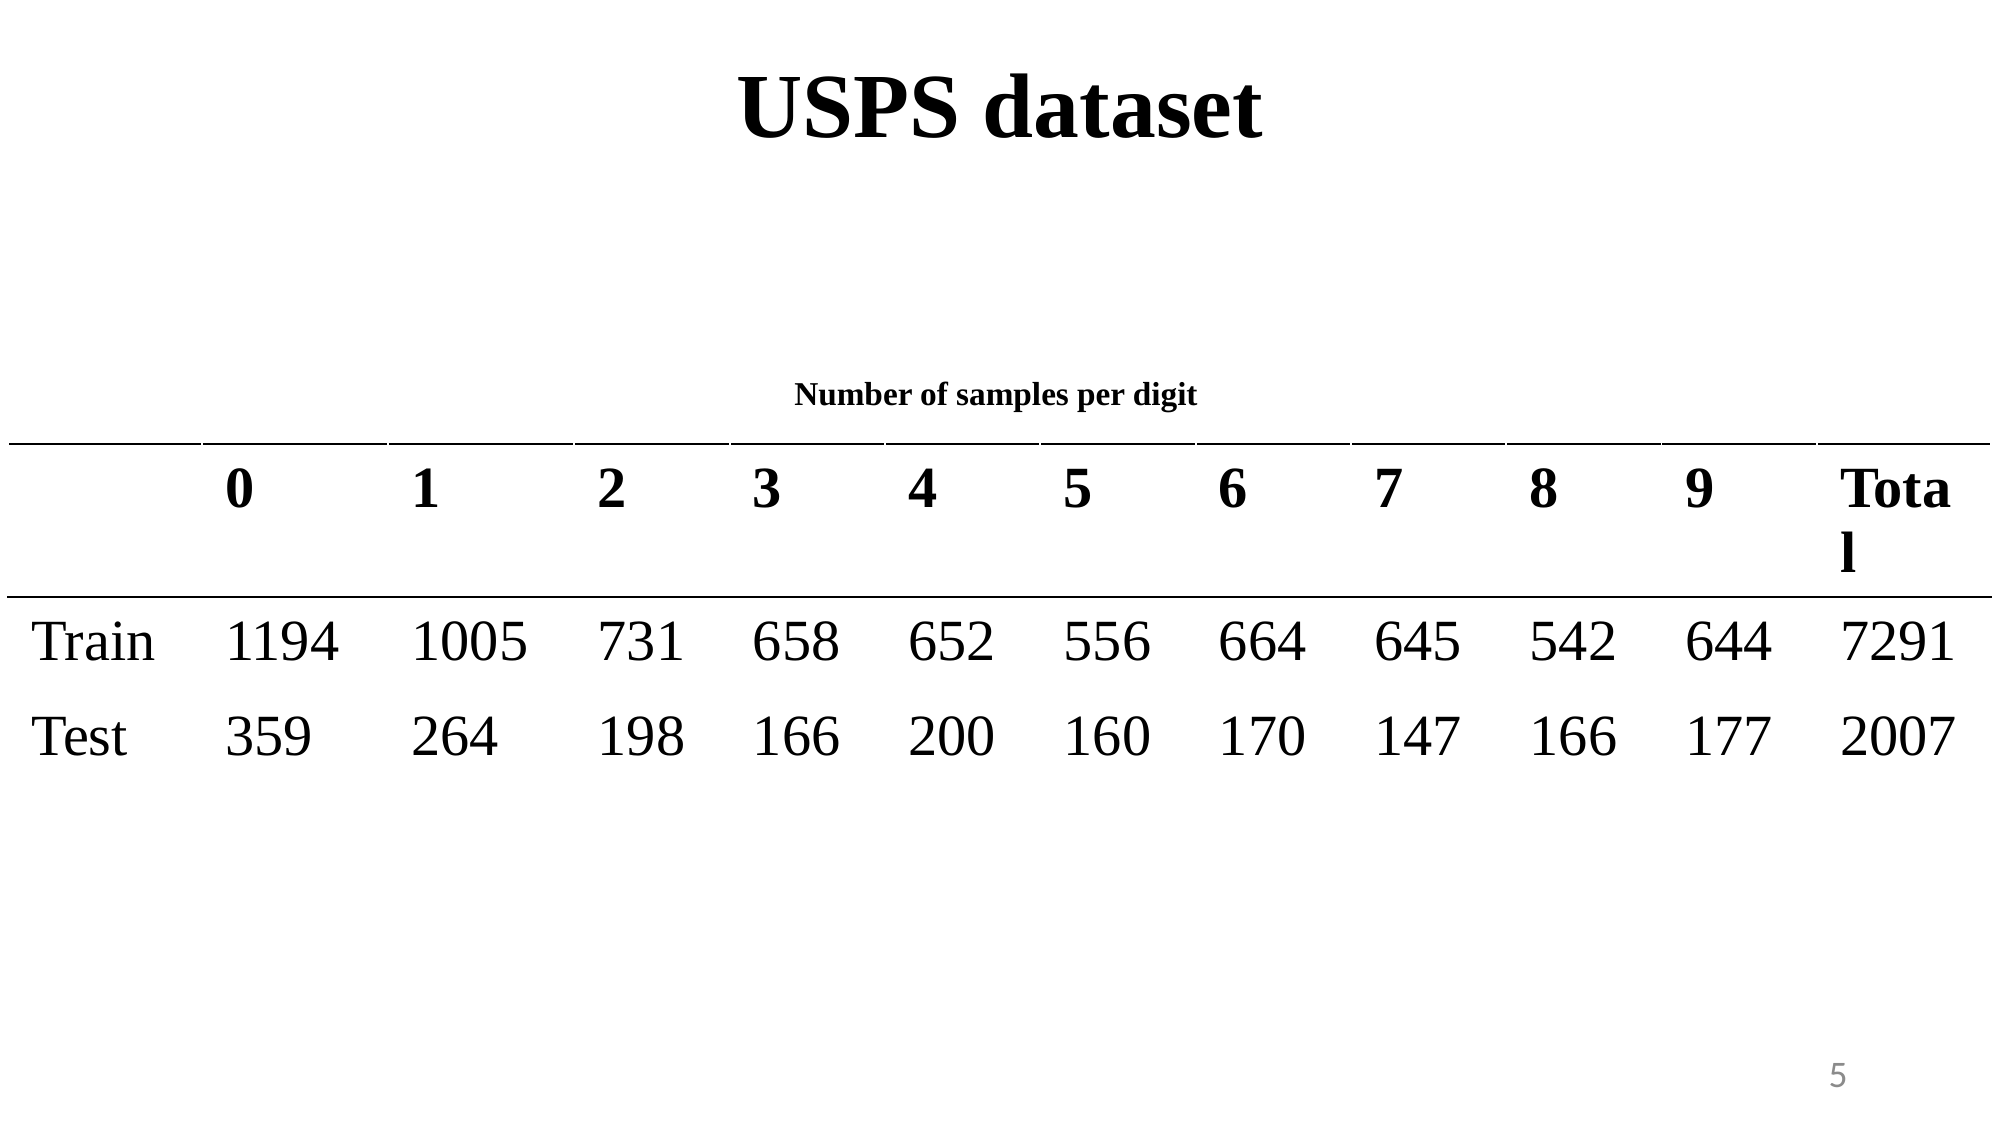

# USPS dataset
Number of samples per digit
|  | 0 | 1 | 2 | 3 | 4 | 5 | 6 | 7 | 8 | 9 | Total |
| --- | --- | --- | --- | --- | --- | --- | --- | --- | --- | --- | --- |
| Train | 1194 | 1005 | 731 | 658 | 652 | 556 | 664 | 645 | 542 | 644 | 7291 |
| Test | 359 | 264 | 198 | 166 | 200 | 160 | 170 | 147 | 166 | 177 | 2007 |
5